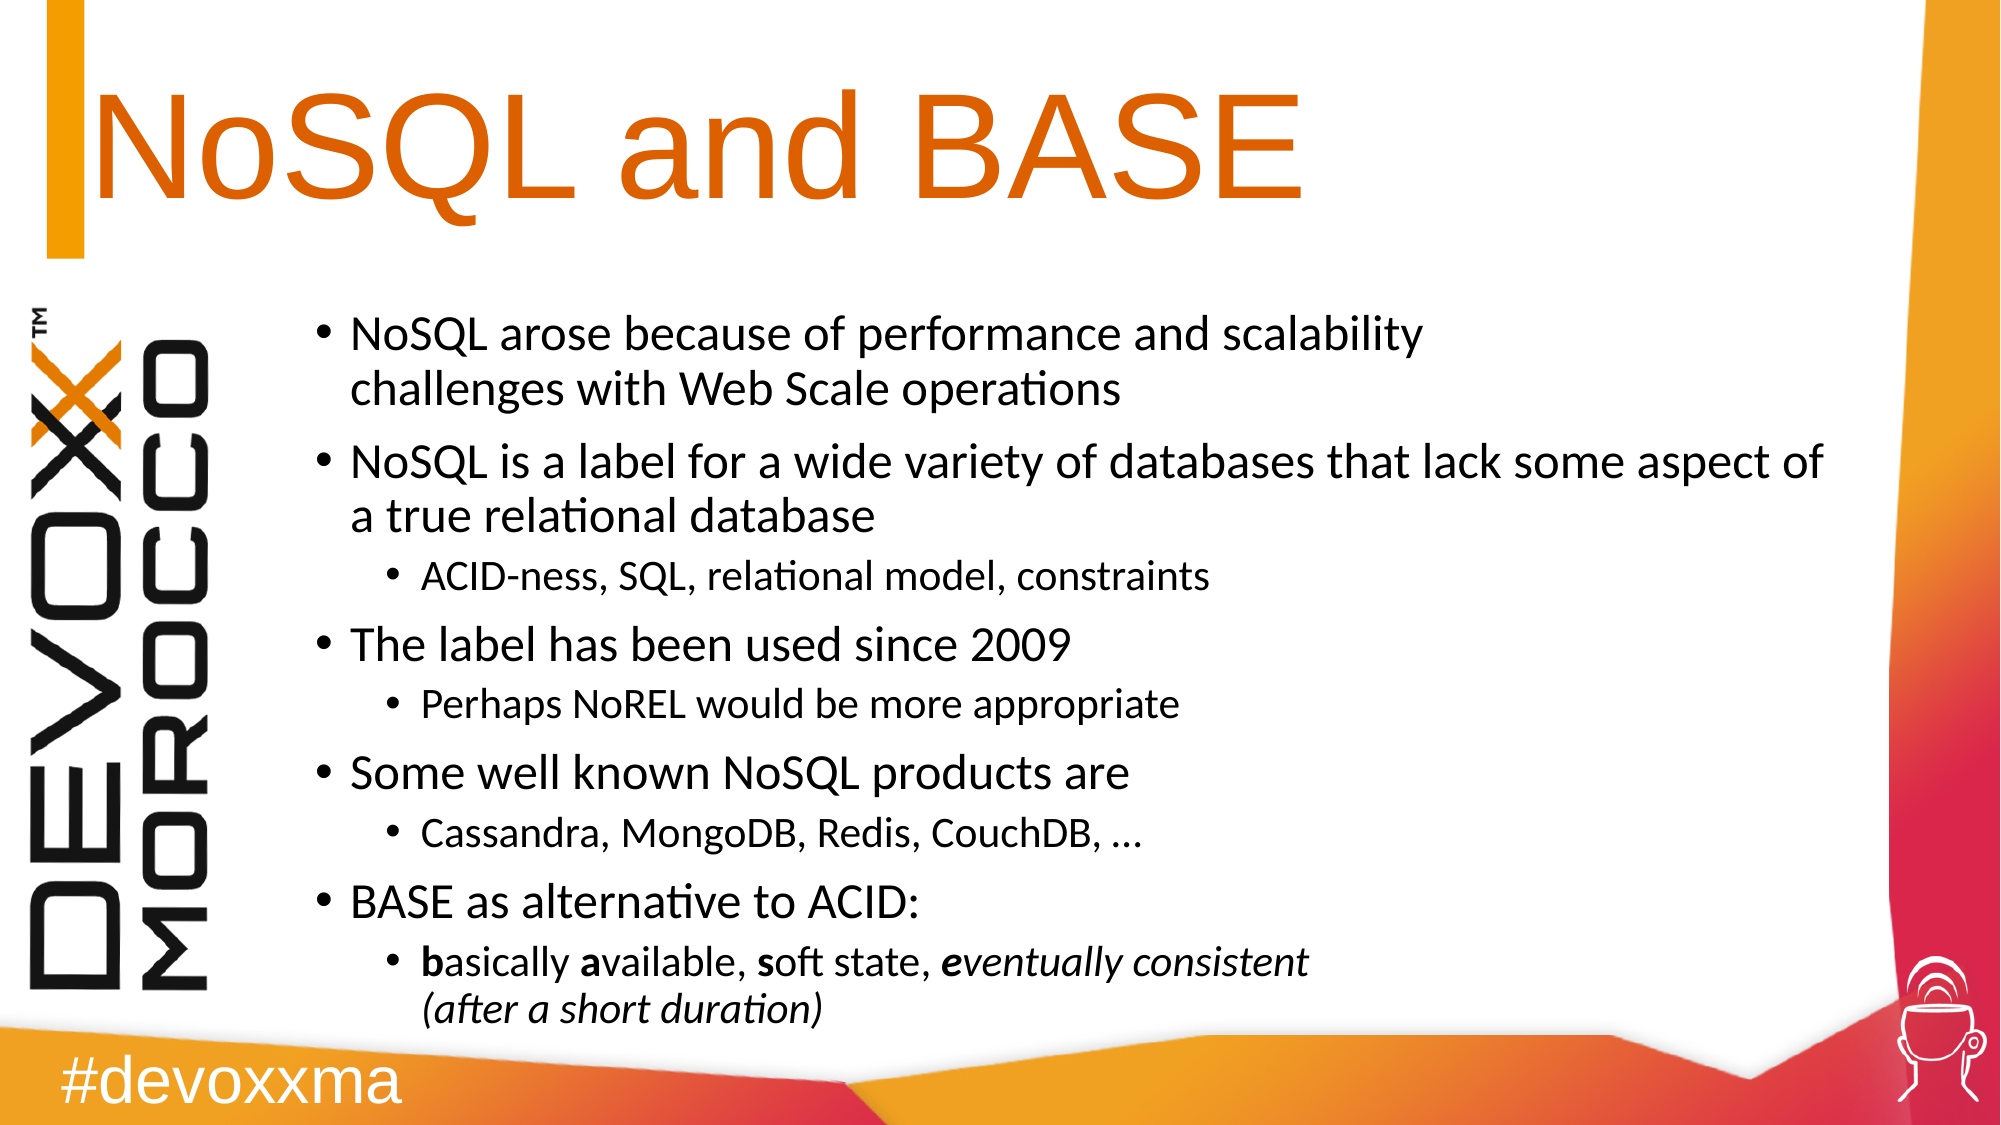

# NoSQL and BASE
NoSQL arose because of performance and scalability
challenges with Web Scale operations
NoSQL is a label for a wide variety of databases that lack some aspect of a true relational database
ACID-ness, SQL, relational model, constraints
The label has been used since 2009
Perhaps NoREL would be more appropriate
Some well known NoSQL products are
Cassandra, MongoDB, Redis, CouchDB, …
BASE as alternative to ACID:
basically available, soft state, eventually consistent
(after a short duration)
#devoxxma